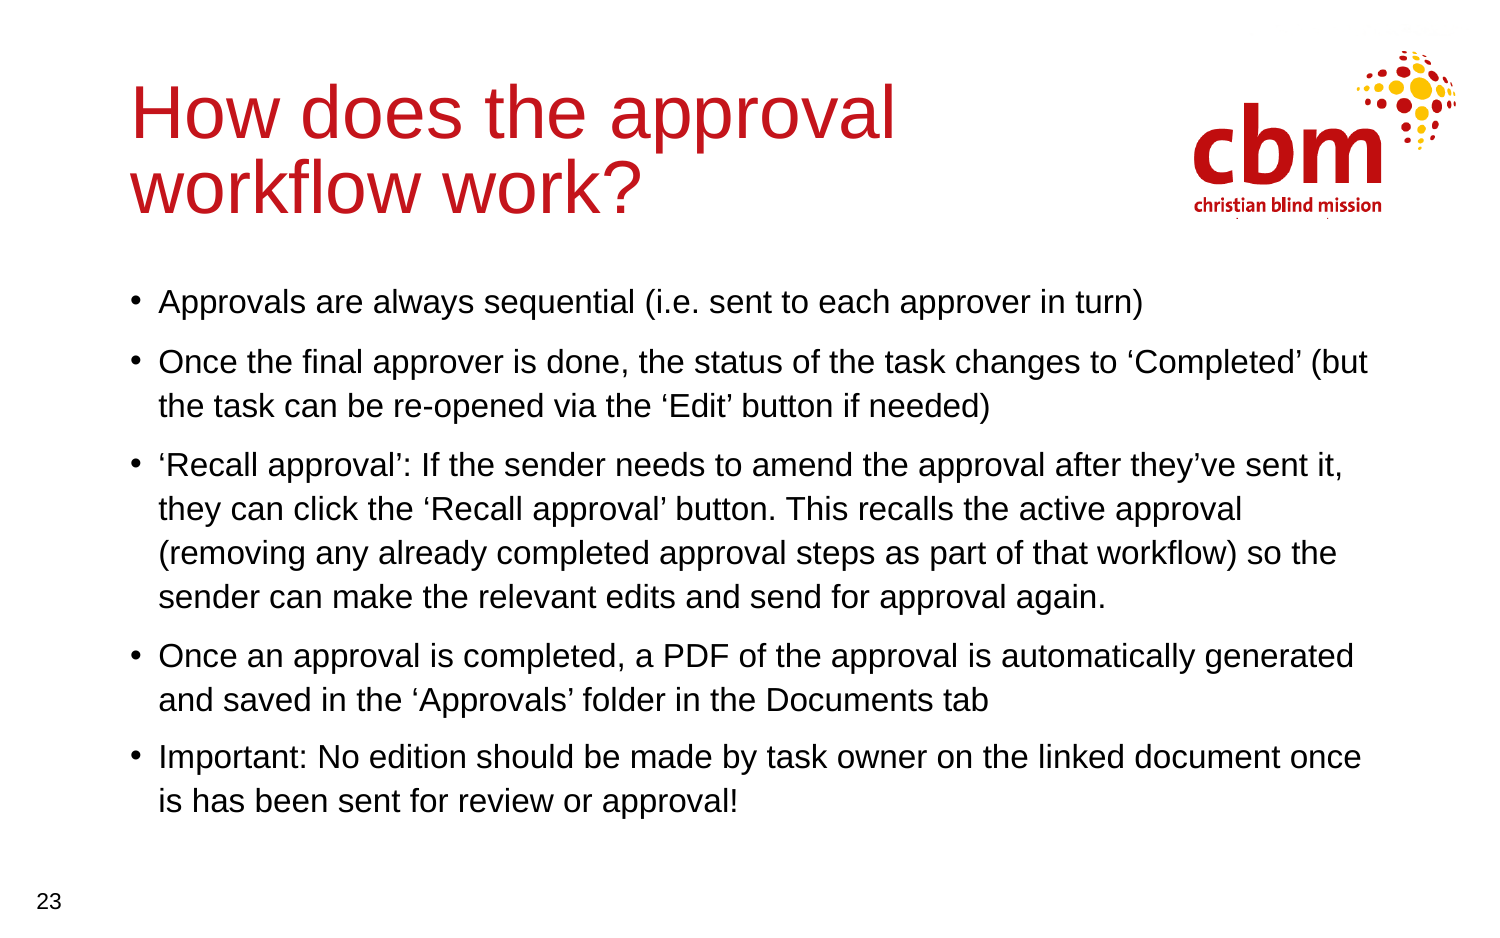

# How does the approval workflow work?
Approvals are always sequential (i.e. sent to each approver in turn)
Once the final approver is done, the status of the task changes to ‘Completed’ (but the task can be re-opened via the ‘Edit’ button if needed)
‘Recall approval’: If the sender needs to amend the approval after they’ve sent it, they can click the ‘Recall approval’ button. This recalls the active approval (removing any already completed approval steps as part of that workflow) so the sender can make the relevant edits and send for approval again.
Once an approval is completed, a PDF of the approval is automatically generated and saved in the ‘Approvals’ folder in the Documents tab
Important: No edition should be made by task owner on the linked document once is has been sent for review or approval!
23